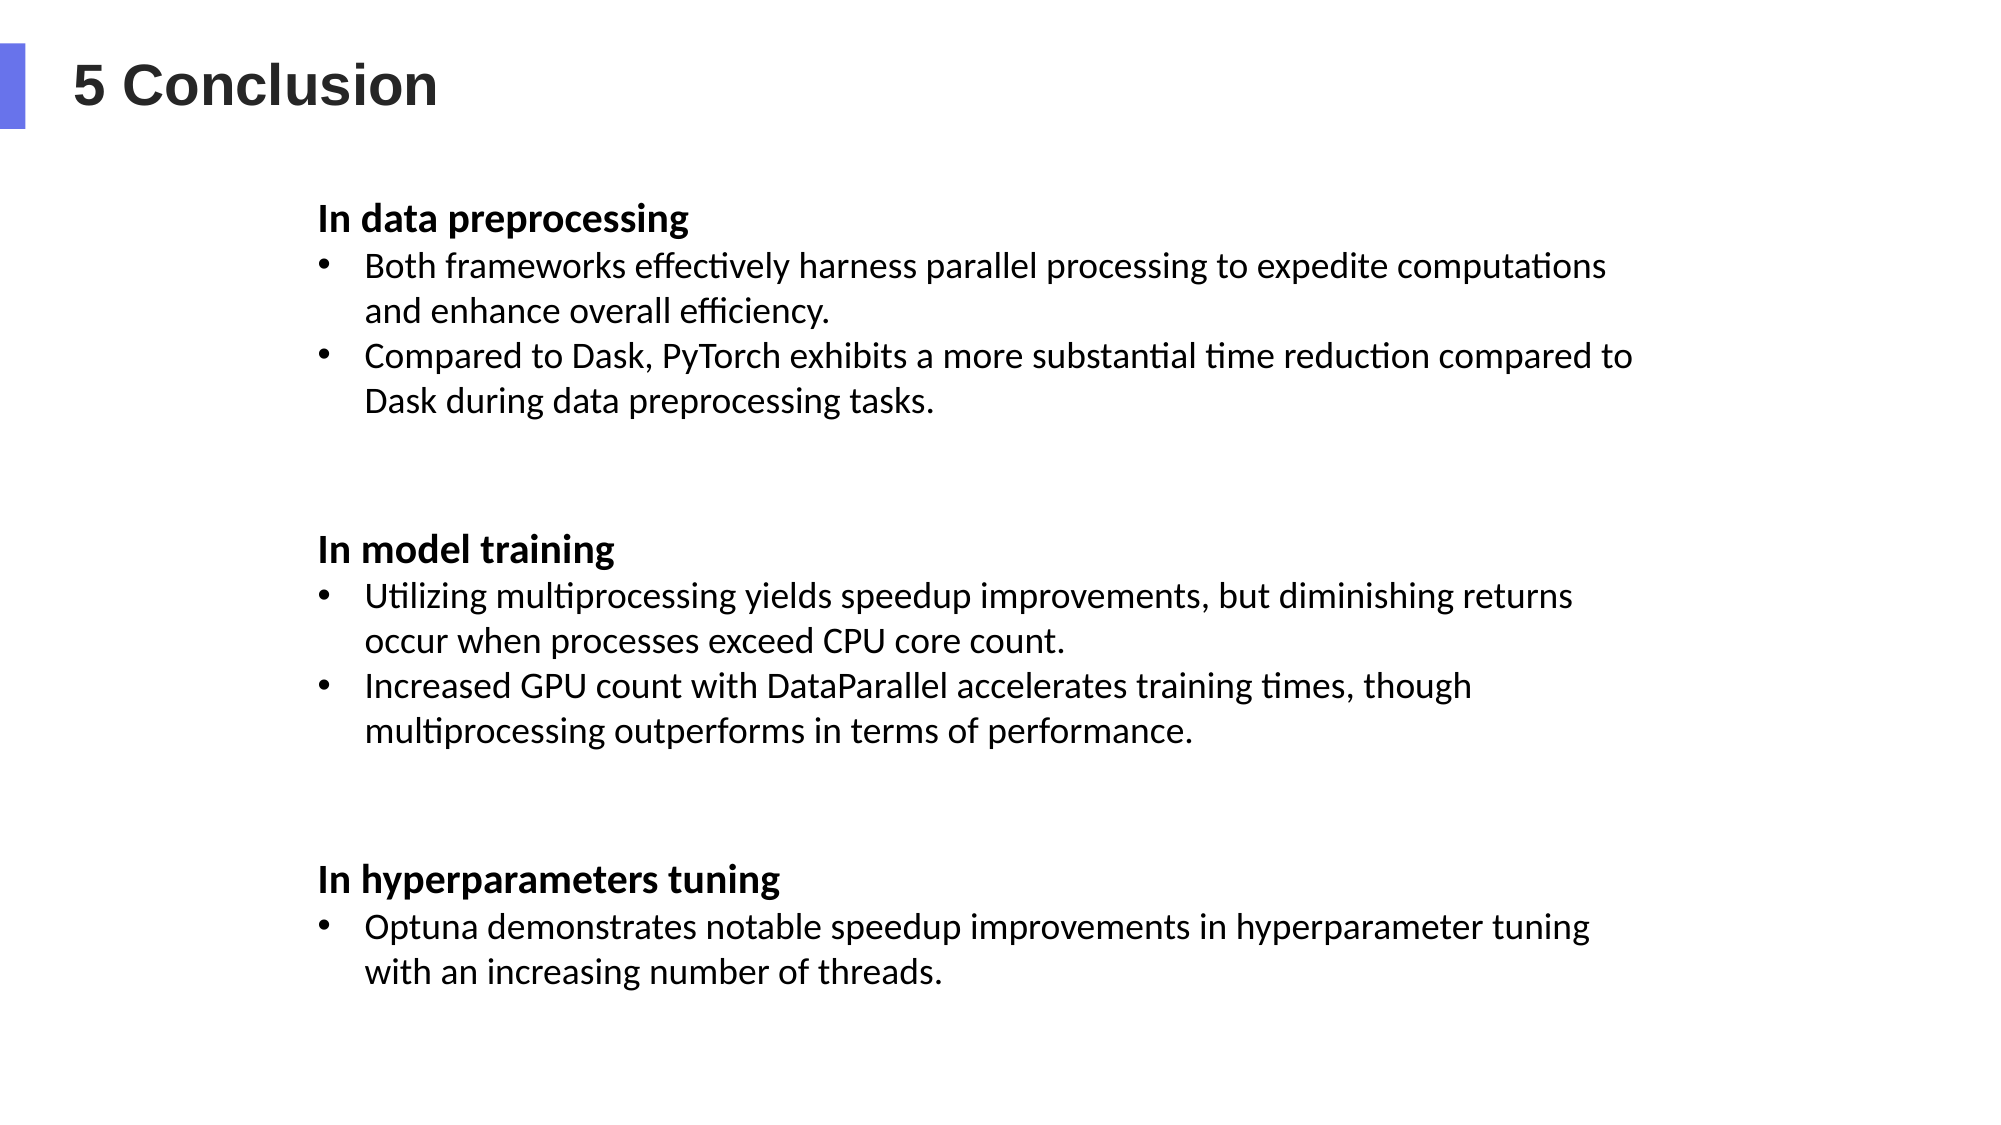

# 5 Conclusion
In data preprocessing
Both frameworks effectively harness parallel processing to expedite computations and enhance overall efficiency.
Compared to Dask, PyTorch exhibits a more substantial time reduction compared to Dask during data preprocessing tasks.
In model training
Utilizing multiprocessing yields speedup improvements, but diminishing returns occur when processes exceed CPU core count.
Increased GPU count with DataParallel accelerates training times, though multiprocessing outperforms in terms of performance.
In hyperparameters tuning
Optuna demonstrates notable speedup improvements in hyperparameter tuning with an increasing number of threads.